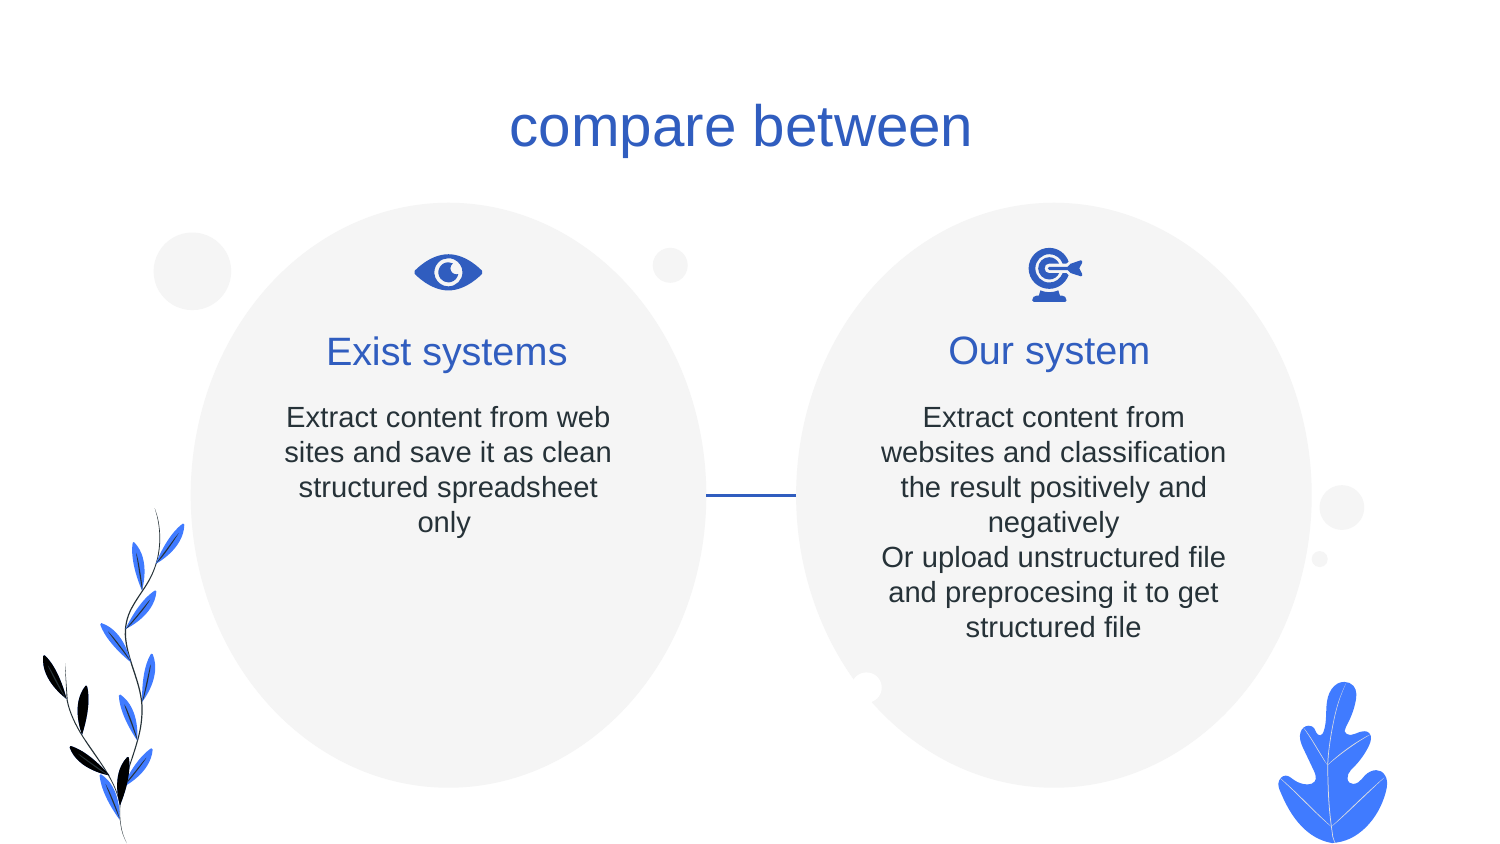

# compare between

Our system
Exist systems
Extract content from web sites and save it as clean structured spreadsheet
only
Extract content from websites and classification the result positively and negatively
Or upload unstructured file and preprocesing it to get structured file